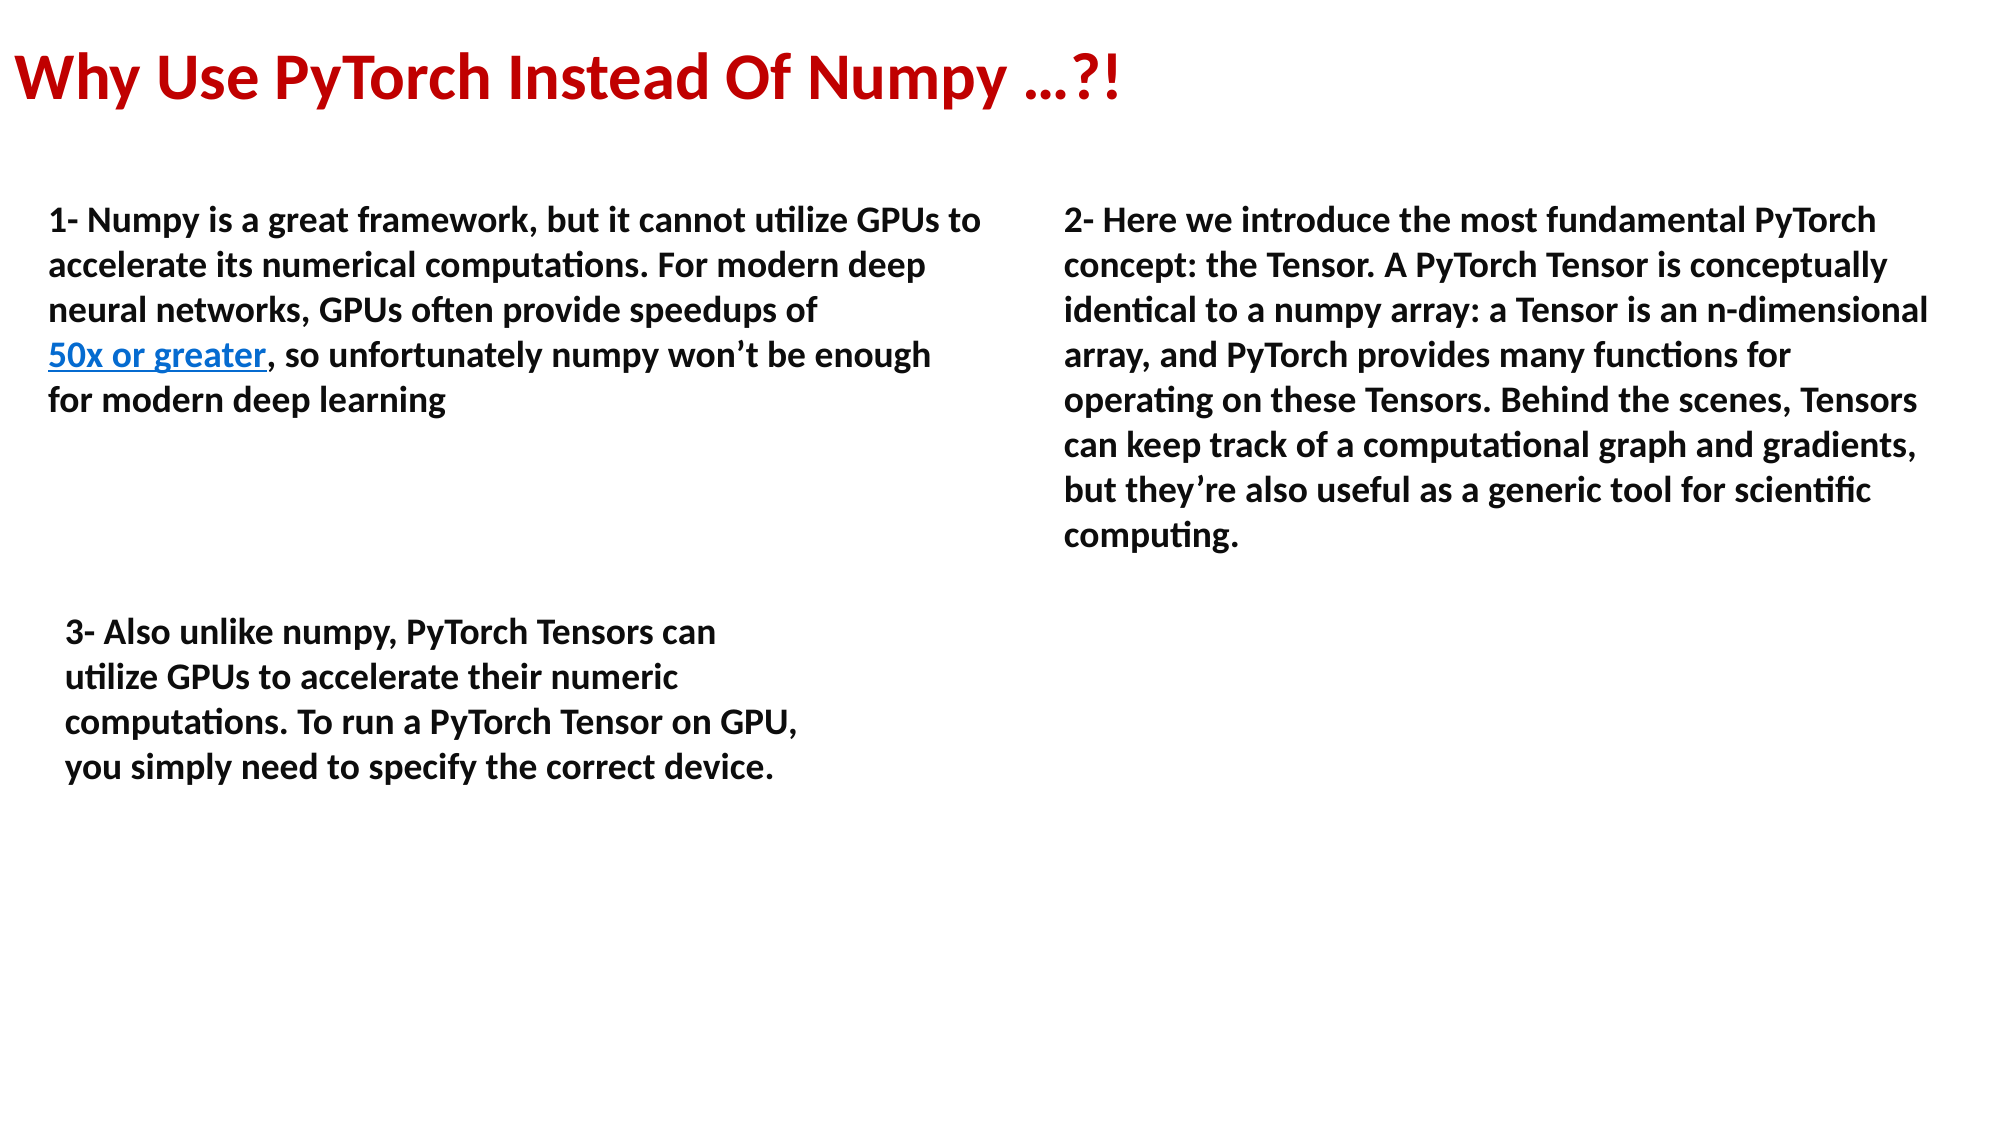

Why Use PyTorch Instead Of Numpy …?!
1- Numpy is a great framework, but it cannot utilize GPUs to accelerate its numerical computations. For modern deep neural networks, GPUs often provide speedups of 50x or greater, so unfortunately numpy won’t be enough for modern deep learning
2- Here we introduce the most fundamental PyTorch concept: the Tensor. A PyTorch Tensor is conceptually identical to a numpy array: a Tensor is an n-dimensional array, and PyTorch provides many functions for operating on these Tensors. Behind the scenes, Tensors can keep track of a computational graph and gradients, but they’re also useful as a generic tool for scientific computing.

3- Also unlike numpy, PyTorch Tensors can utilize GPUs to accelerate their numeric computations. To run a PyTorch Tensor on GPU, you simply need to specify the correct device.